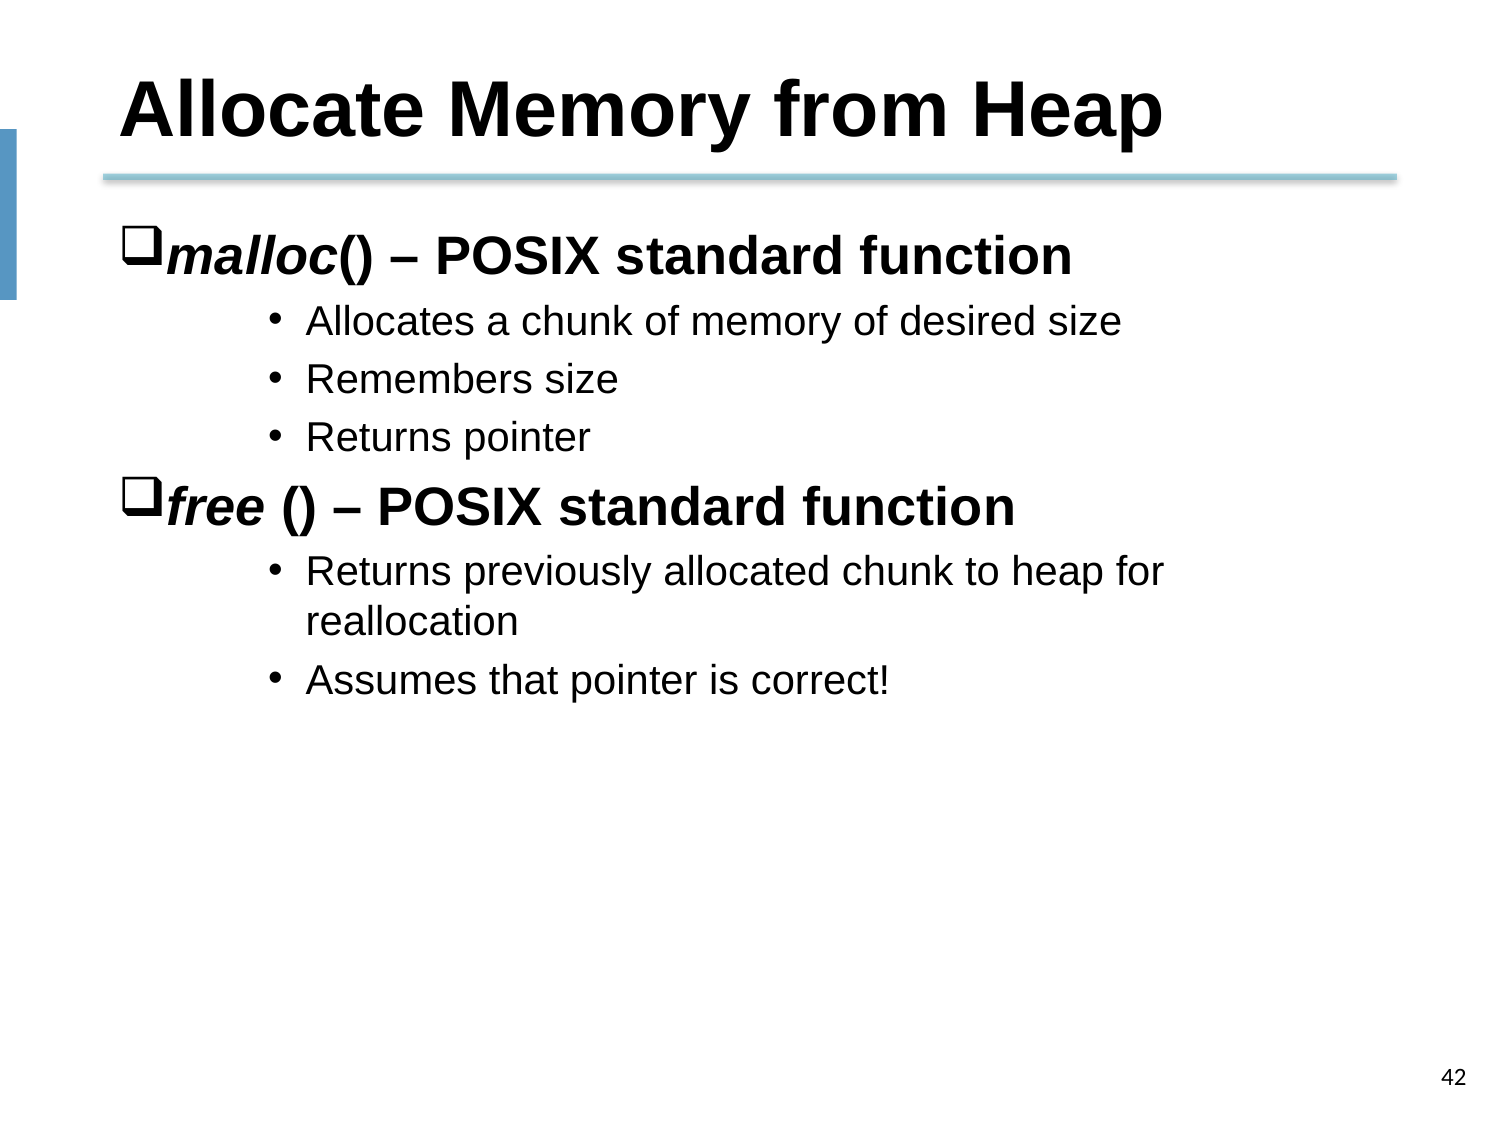

# Allocate Memory from Heap
malloc() – POSIX standard function
Allocates a chunk of memory of desired size
Remembers size
Returns pointer
free () – POSIX standard function
Returns previously allocated chunk to heap for reallocation
Assumes that pointer is correct!

42